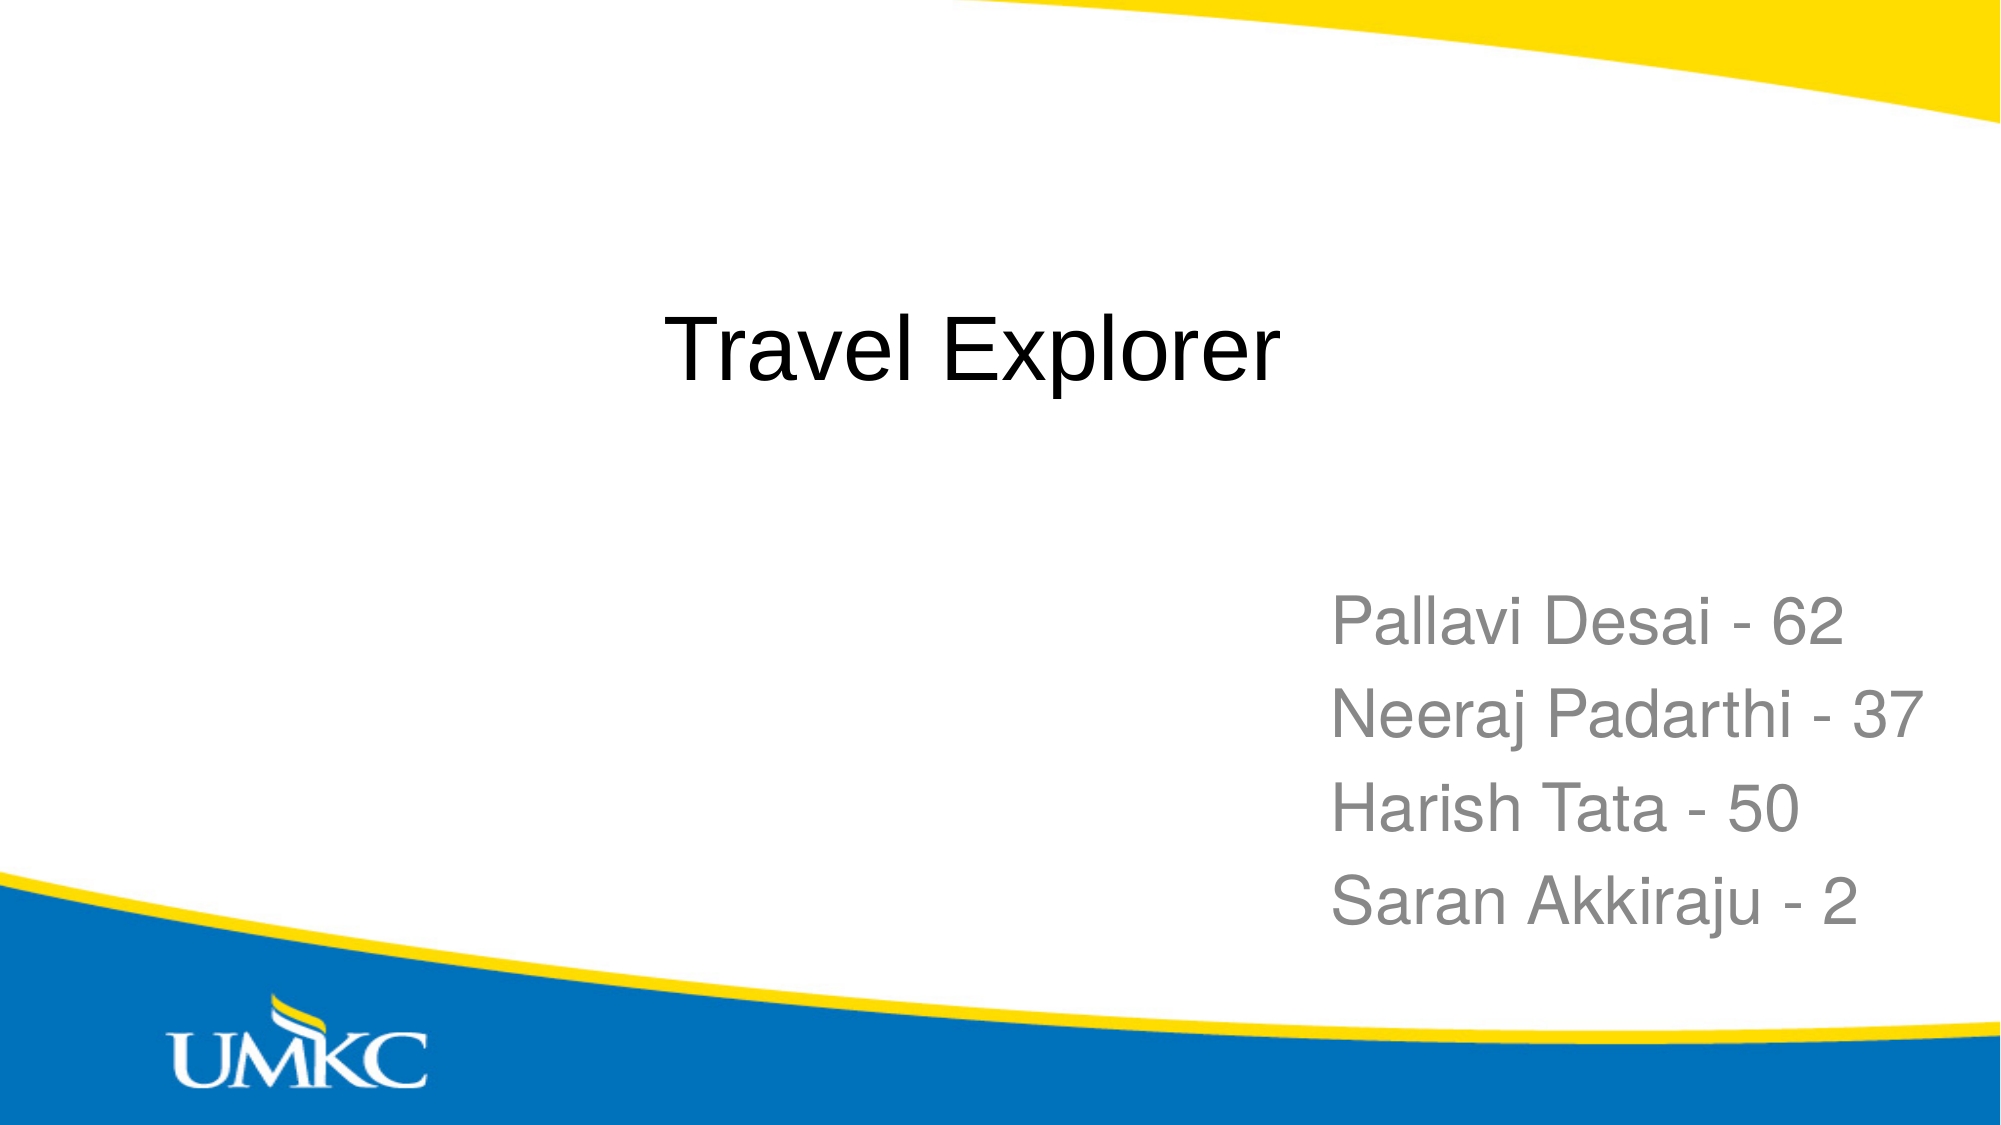

# Travel Explorer

Pallavi Desai - 62
Neeraj Padarthi - 37
Harish Tata - 50
Saran Akkiraju - 2